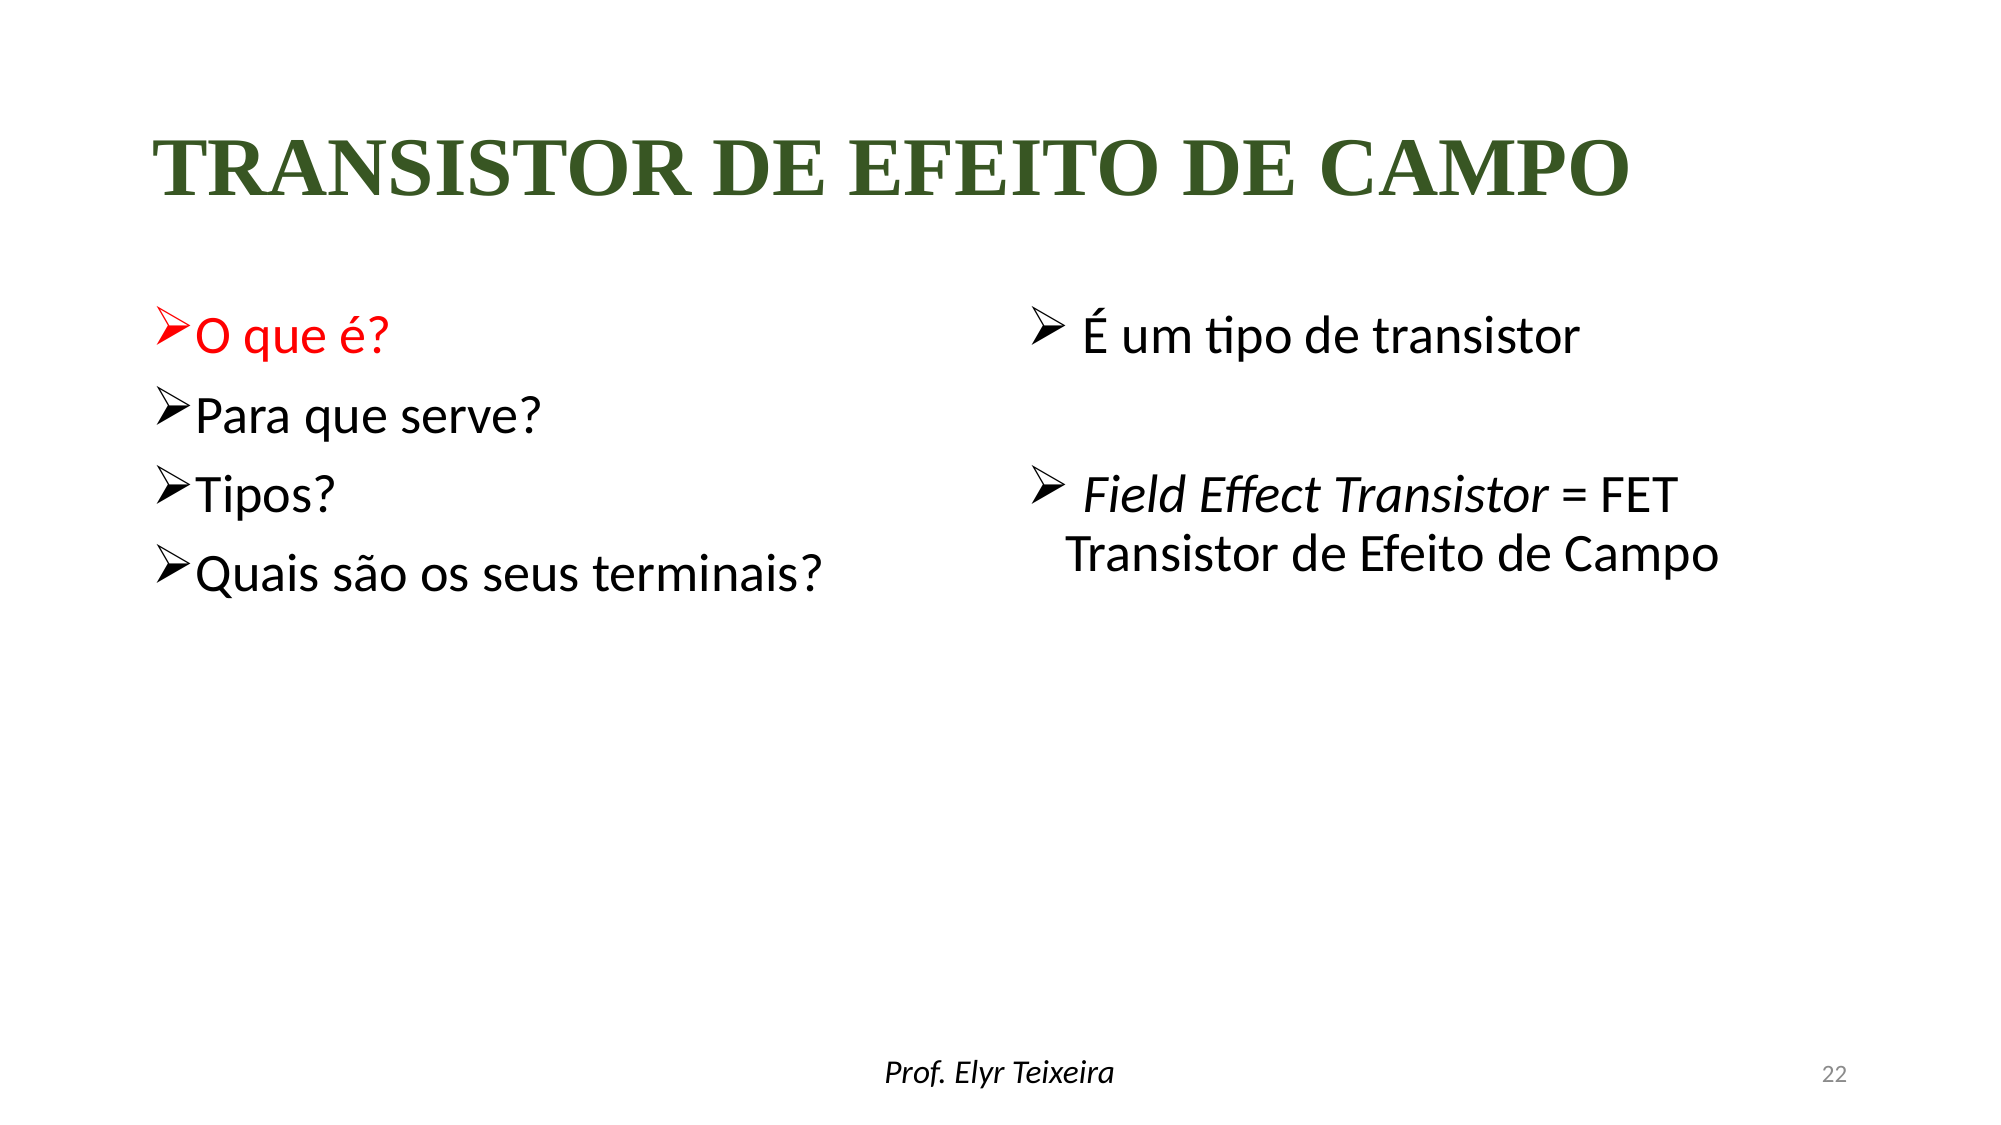

# Transistor de efeito de campo
 É um tipo de transistor

 Field Effect Transistor = FET Transistor de Efeito de Campo

O que é?
Para que serve?
Tipos?
Quais são os seus terminais?
Prof. Elyr Teixeira
22